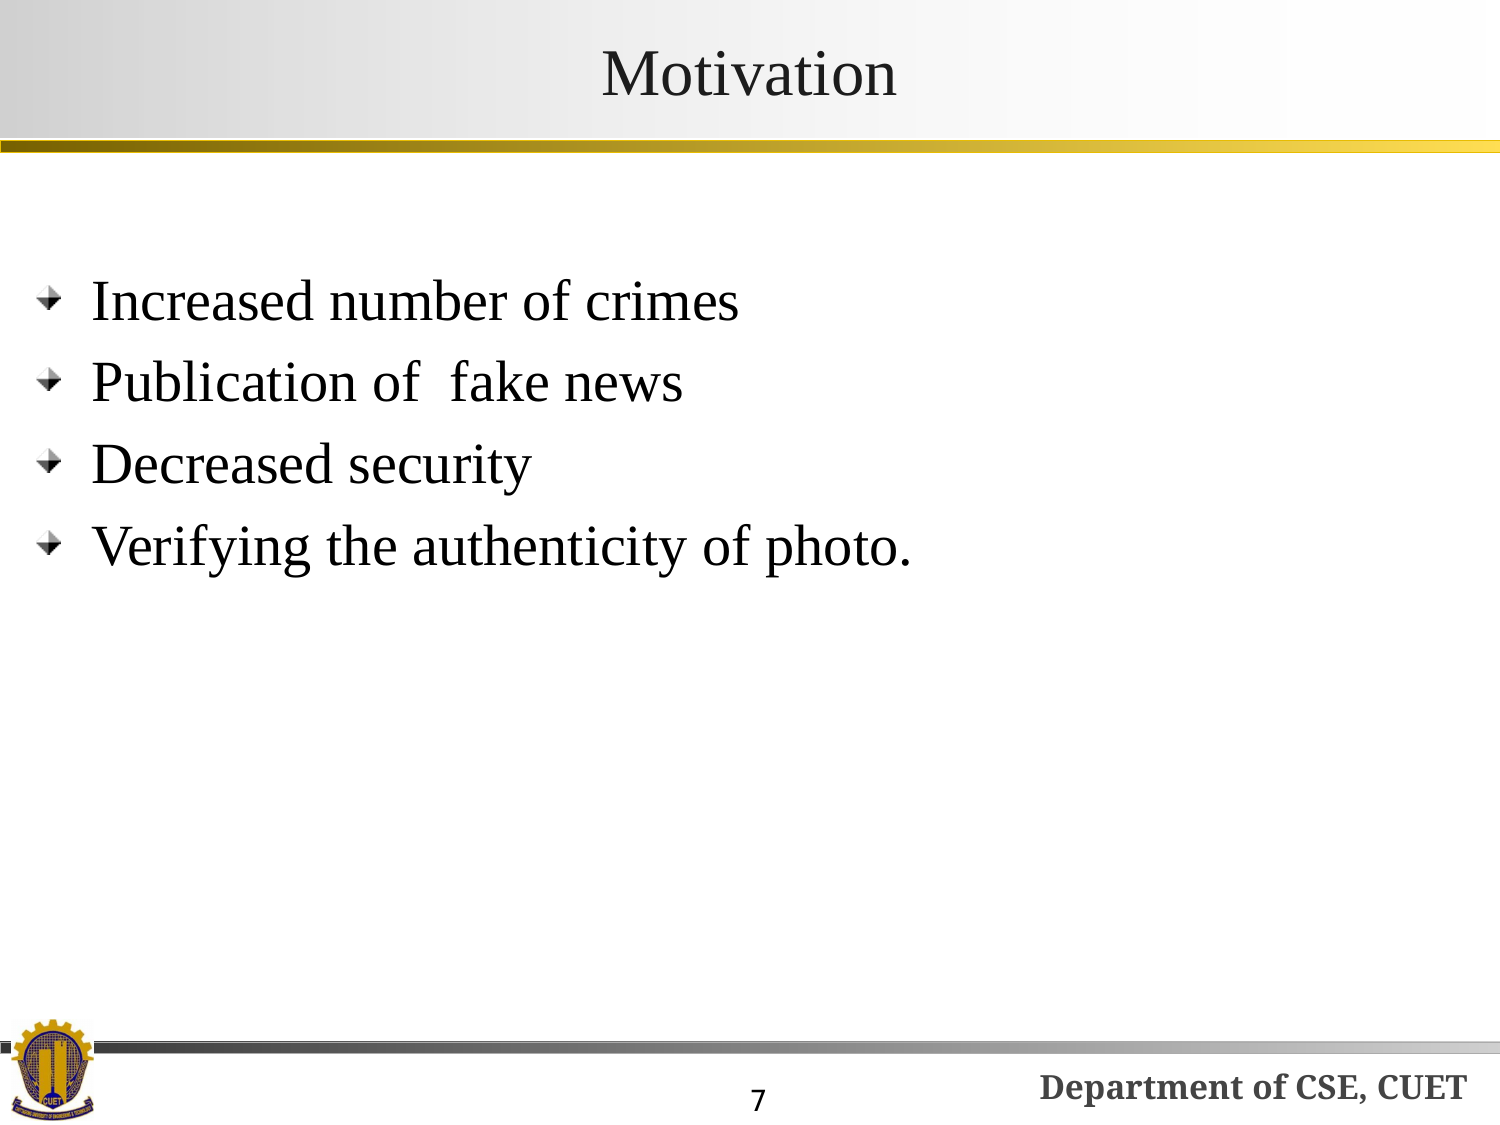

# Motivation

Increased number of crimes
Publication of  fake news
Decreased security
Verifying the authenticity of photo.